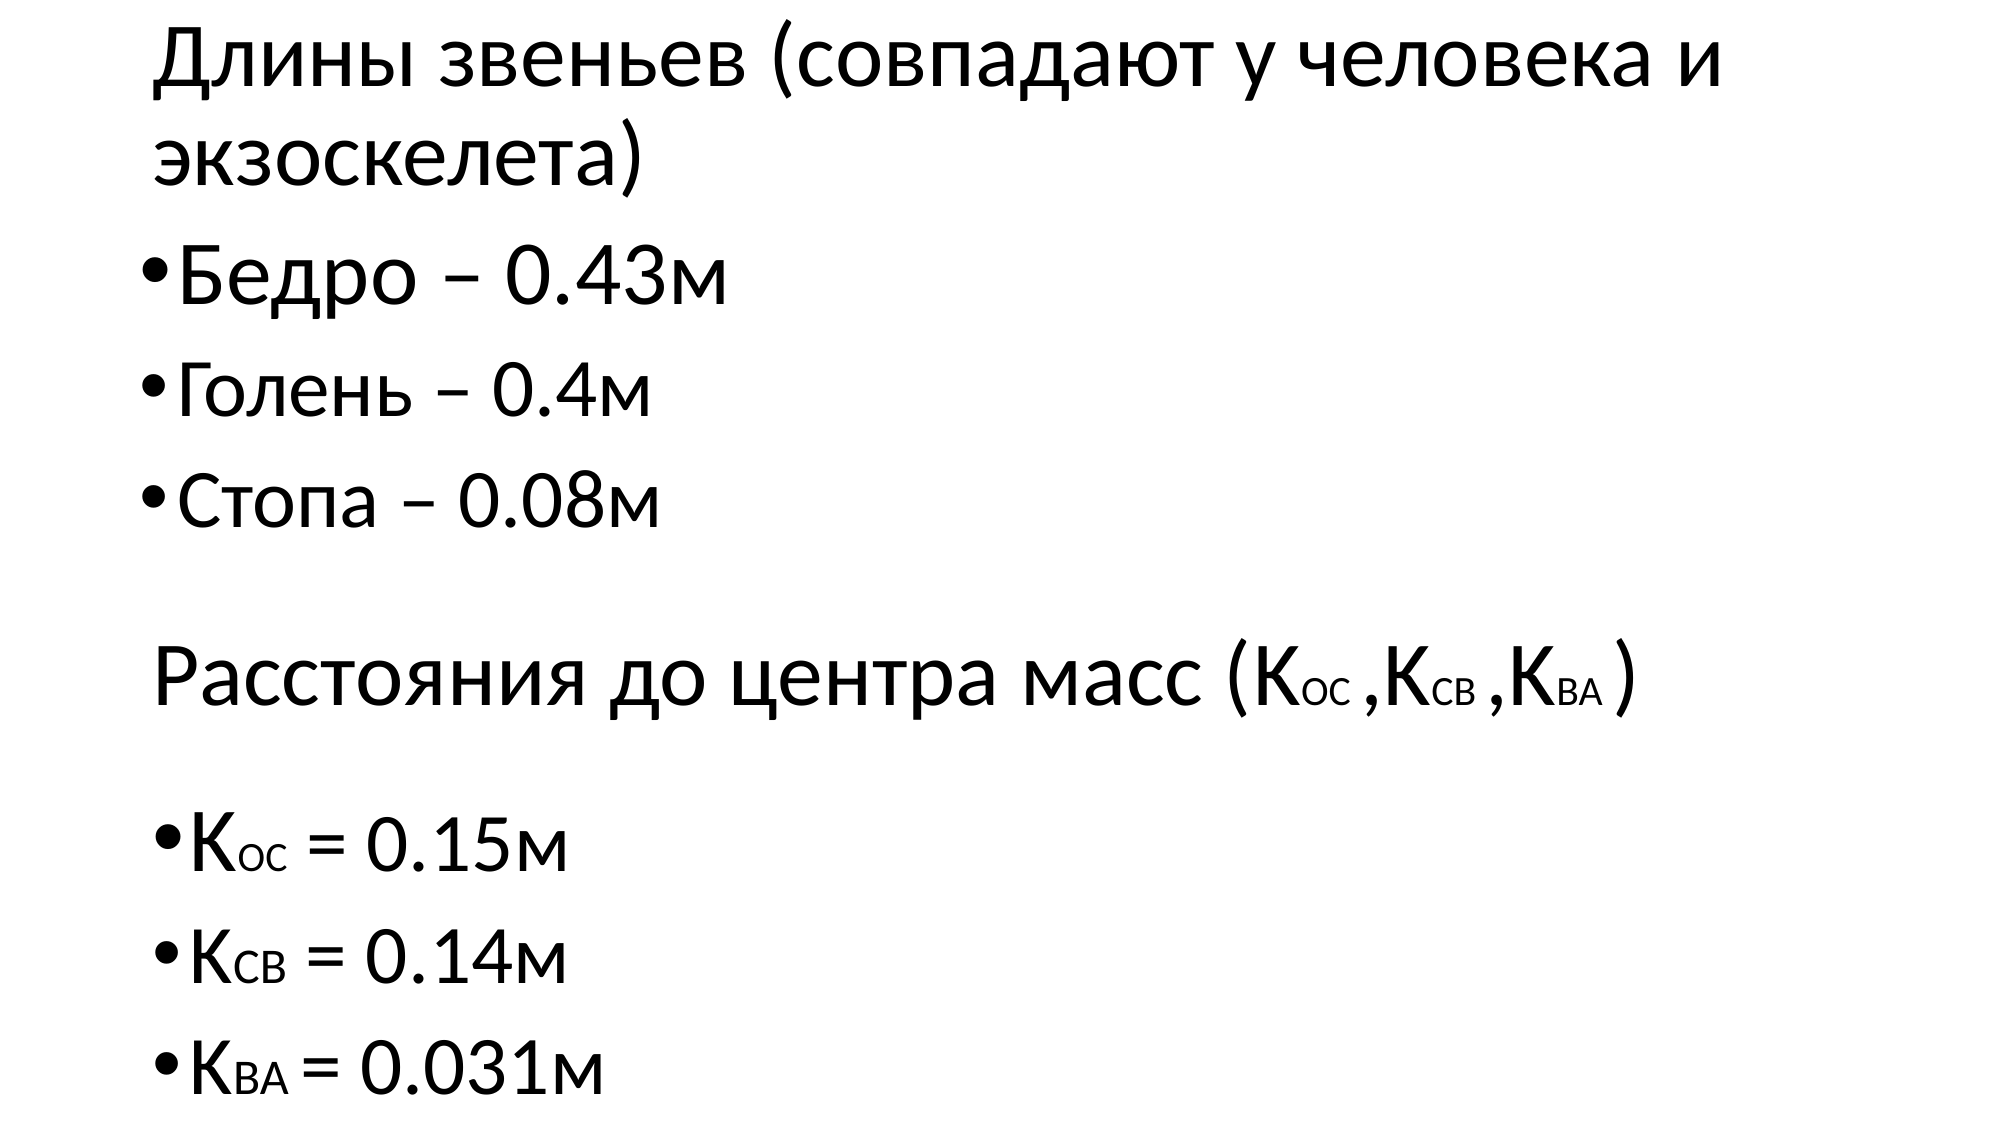

Длины звеньев (совпадают у человека и экзоскелета)

Бедро – 0.43м
Голень – 0.4м
Стопа – 0.08м
# Расстояния до центра масс (KOC ,KCB ,KBA )
KOC = 0.15м
KCB = 0.14м
KBA = 0.031м